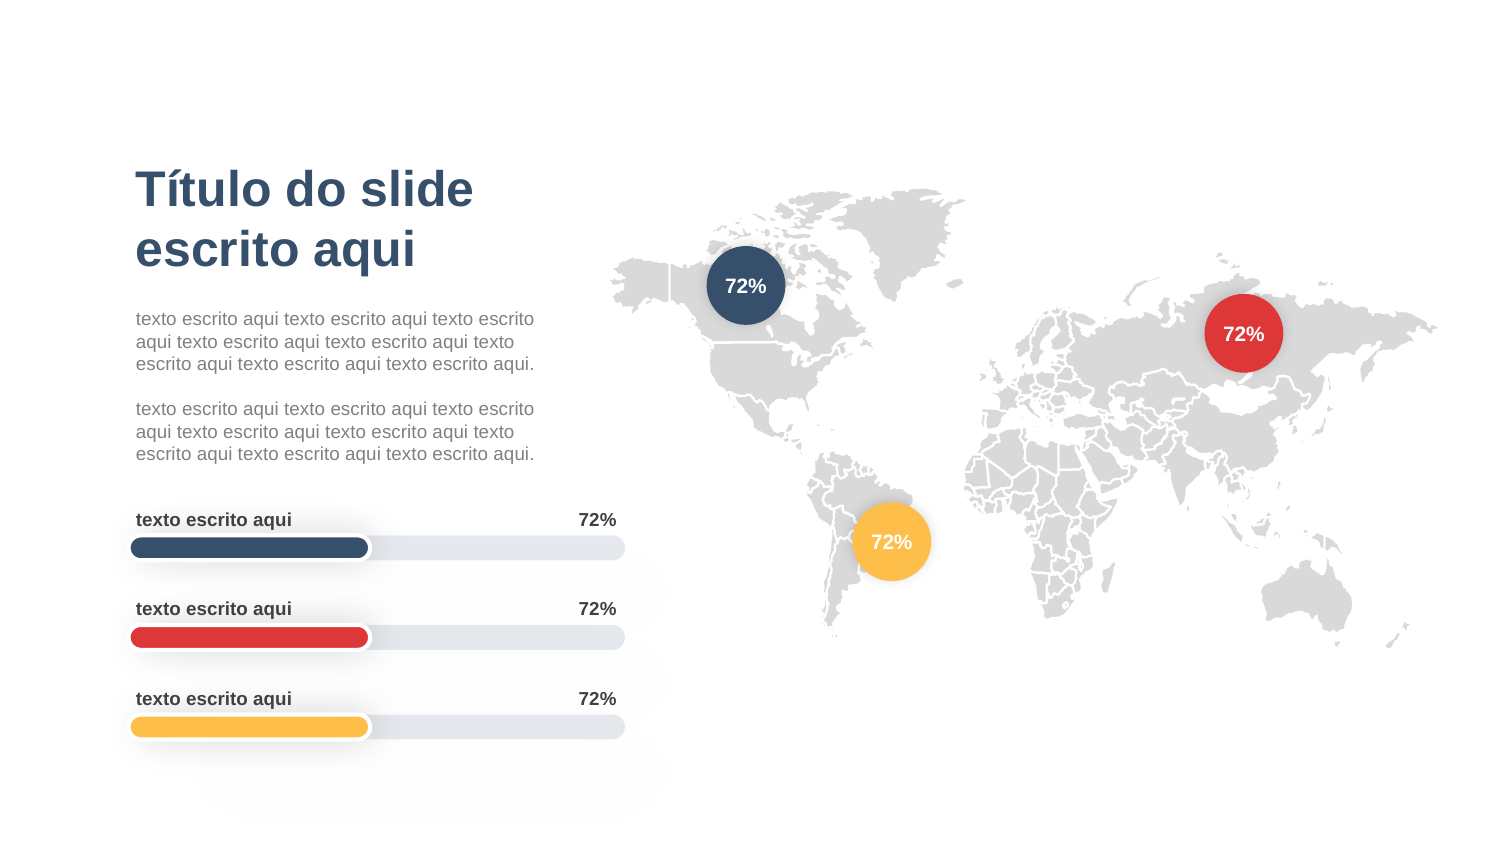

Título do slide escrito aqui

72%
72%
texto escrito aqui texto escrito aqui texto escrito aqui texto escrito aqui texto escrito aqui texto escrito aqui texto escrito aqui texto escrito aqui.

texto escrito aqui texto escrito aqui texto escrito aqui texto escrito aqui texto escrito aqui texto escrito aqui texto escrito aqui texto escrito aqui.

texto escrito aqui
72%
72%

texto escrito aqui
72%

texto escrito aqui
72%